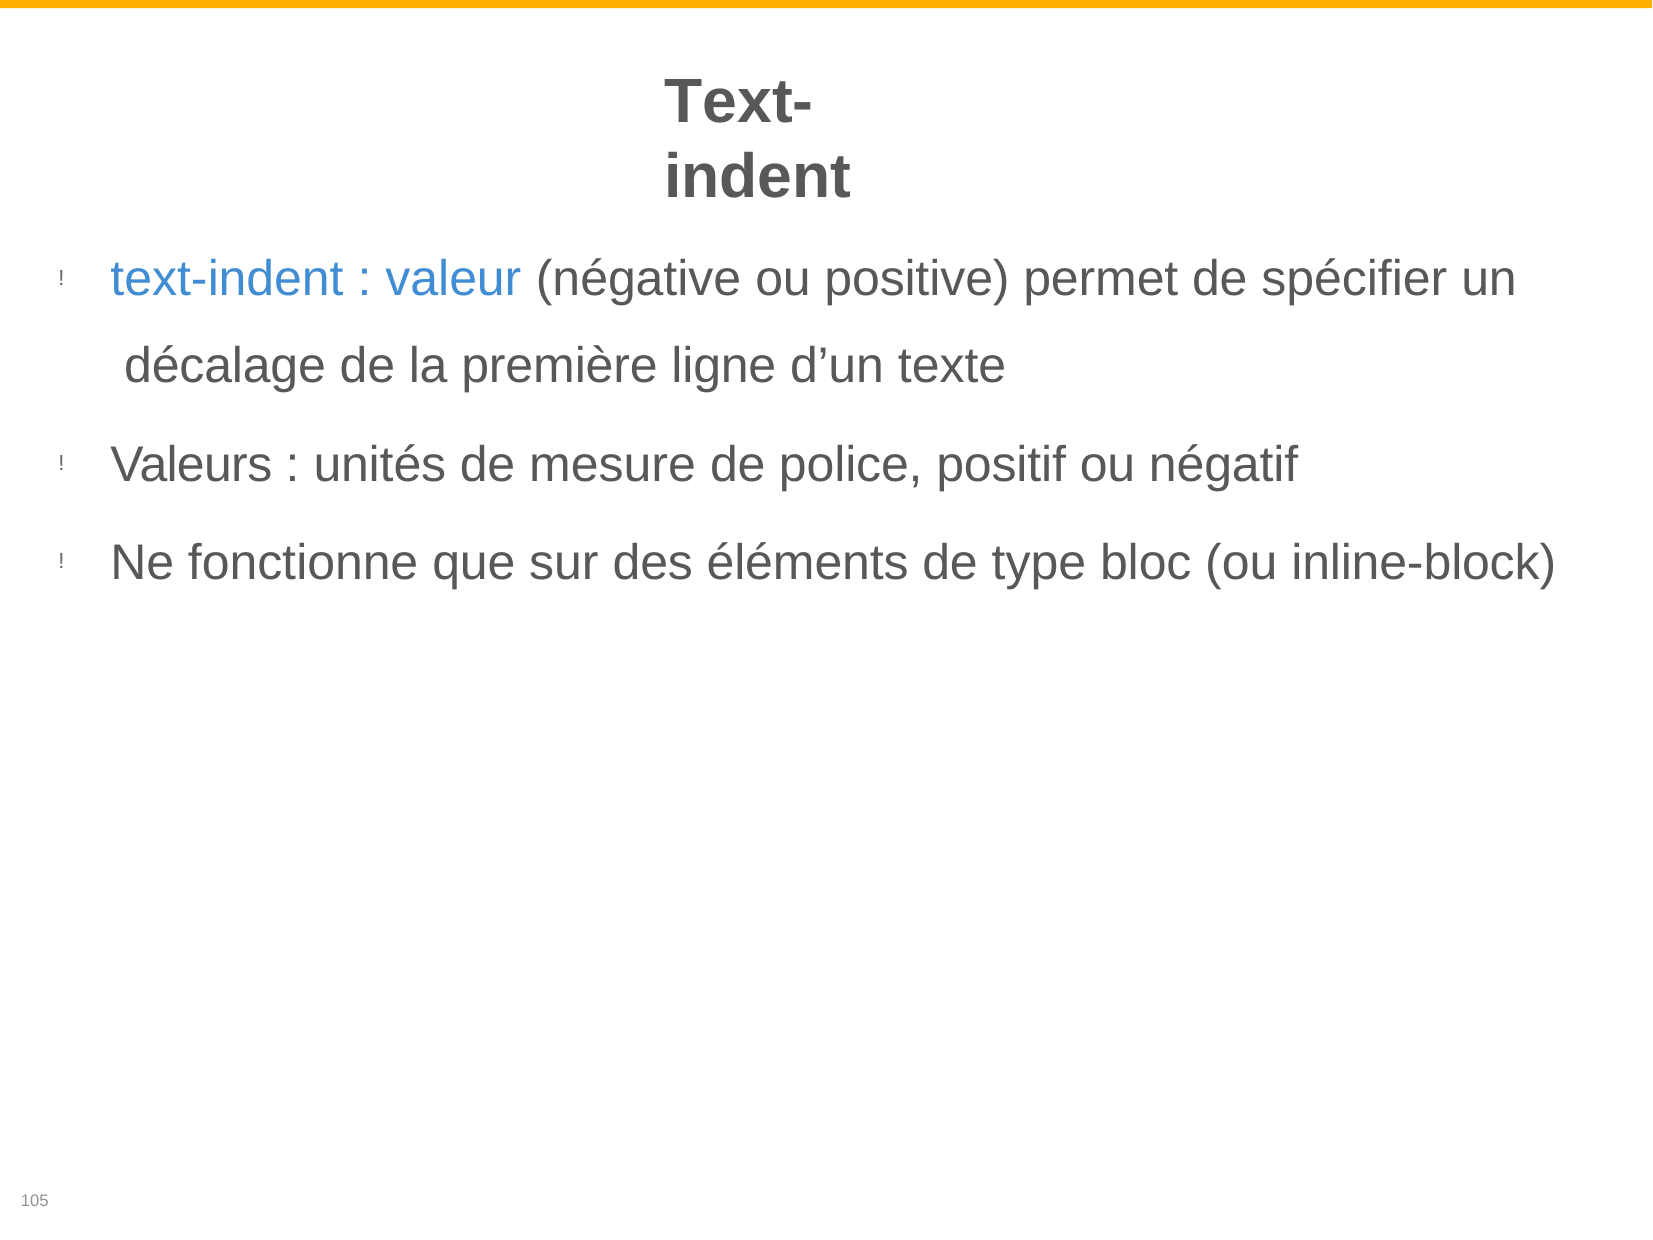

# Text-indent
text-indent : valeur (négative ou positive) permet de spécifier un  décalage de la première ligne d’un texte
!
Valeurs : unités de mesure de police, positif ou négatif
Ne fonctionne que sur des éléments de type bloc (ou inline-block)
!
!

105